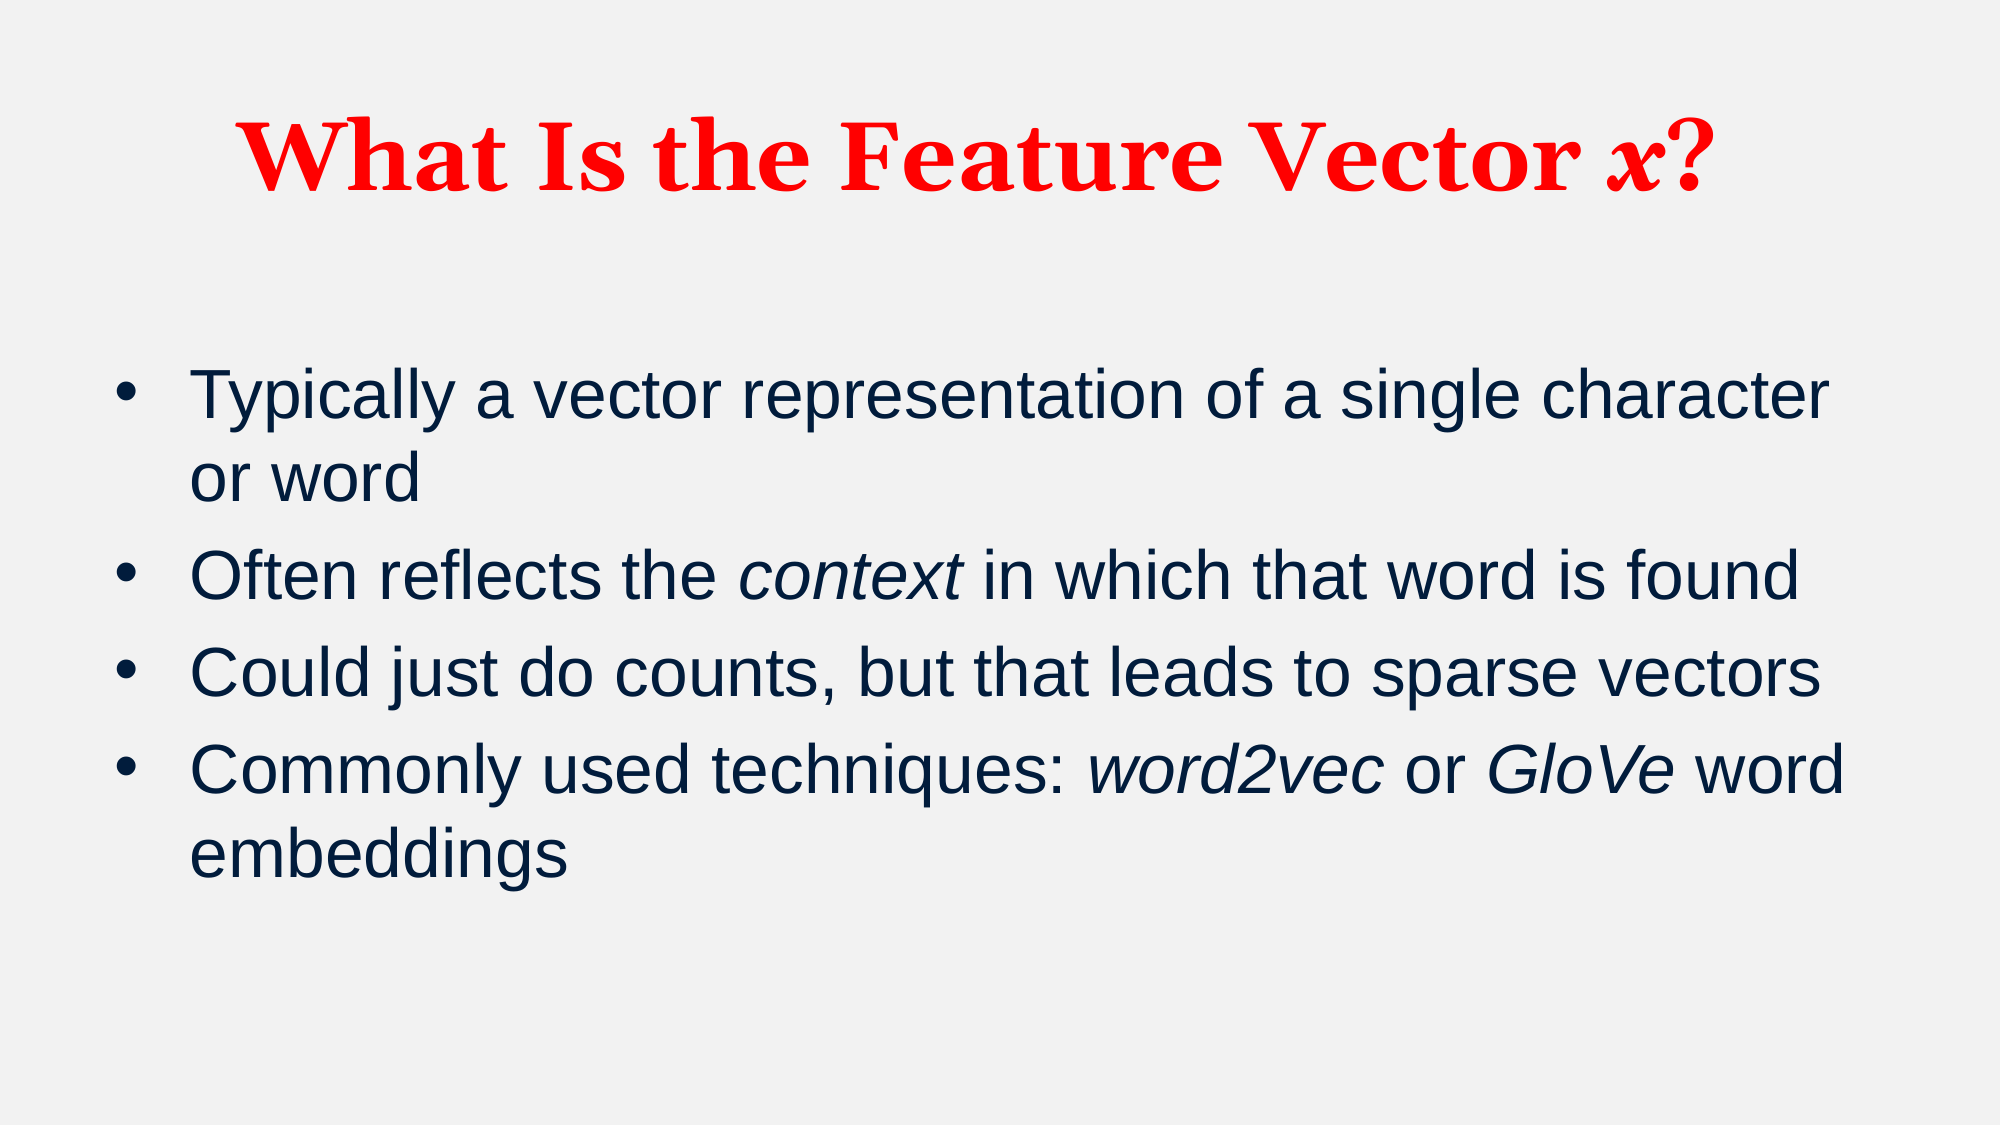

# What Is the Feature Vector x?
Typically a vector representation of a single character or word
Often reflects the context in which that word is found
Could just do counts, but that leads to sparse vectors
Commonly used techniques: word2vec or GloVe word embeddings